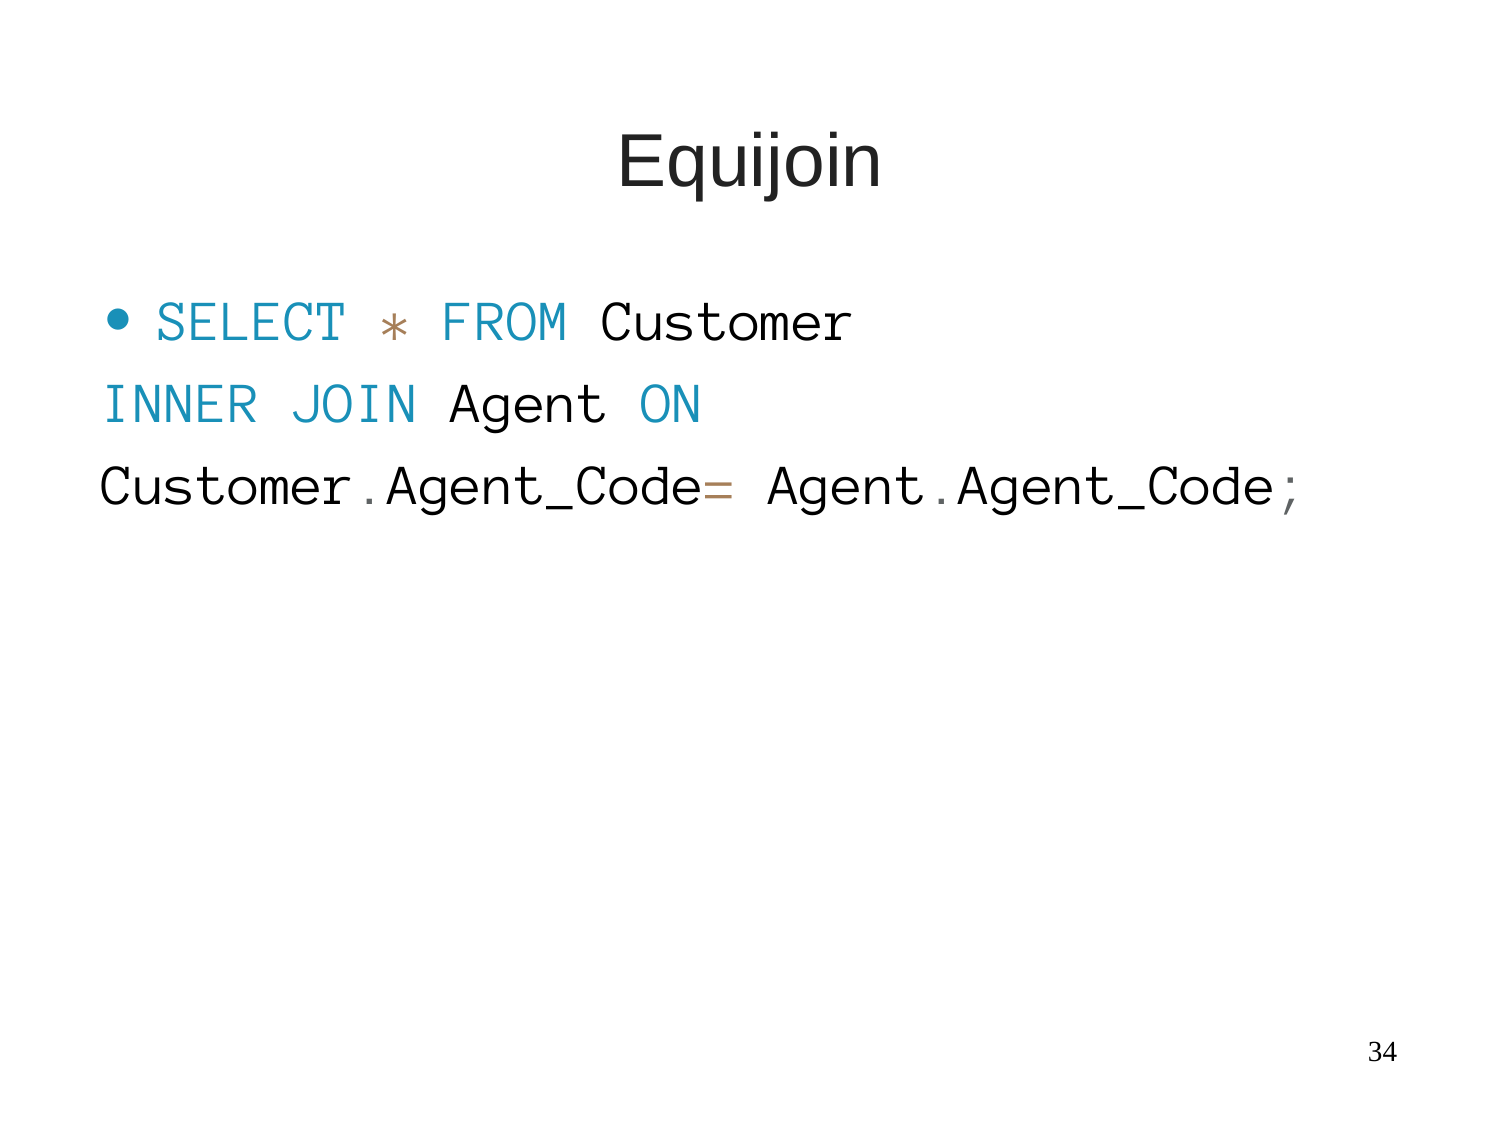

# Equijoin
SELECT * FROM Customer
INNER JOIN Agent ON
Customer.Agent_Code= Agent.Agent_Code;
34